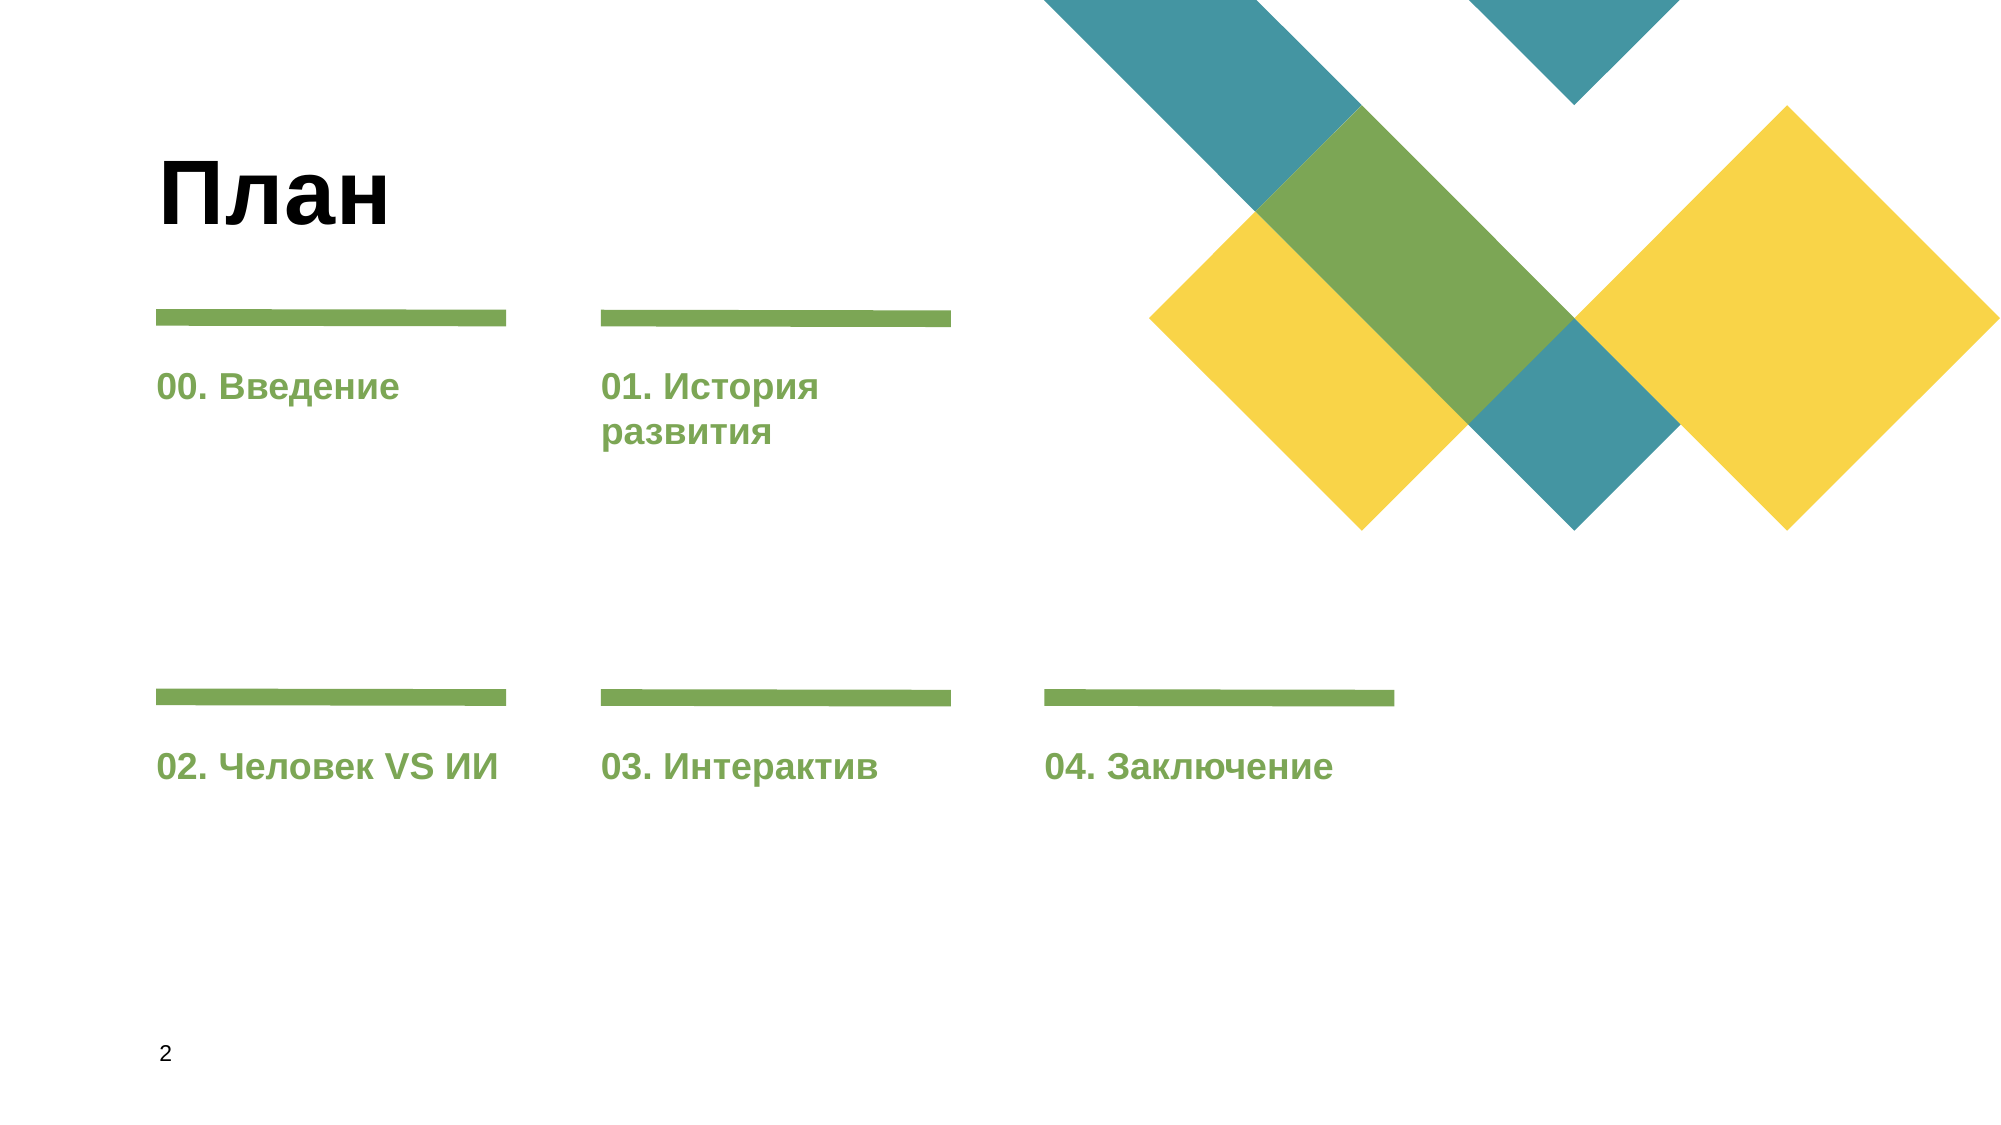

# План
00. Введение
01. История развития
02. Человек VS ИИ
03. Интерактив
04. Заключение
2